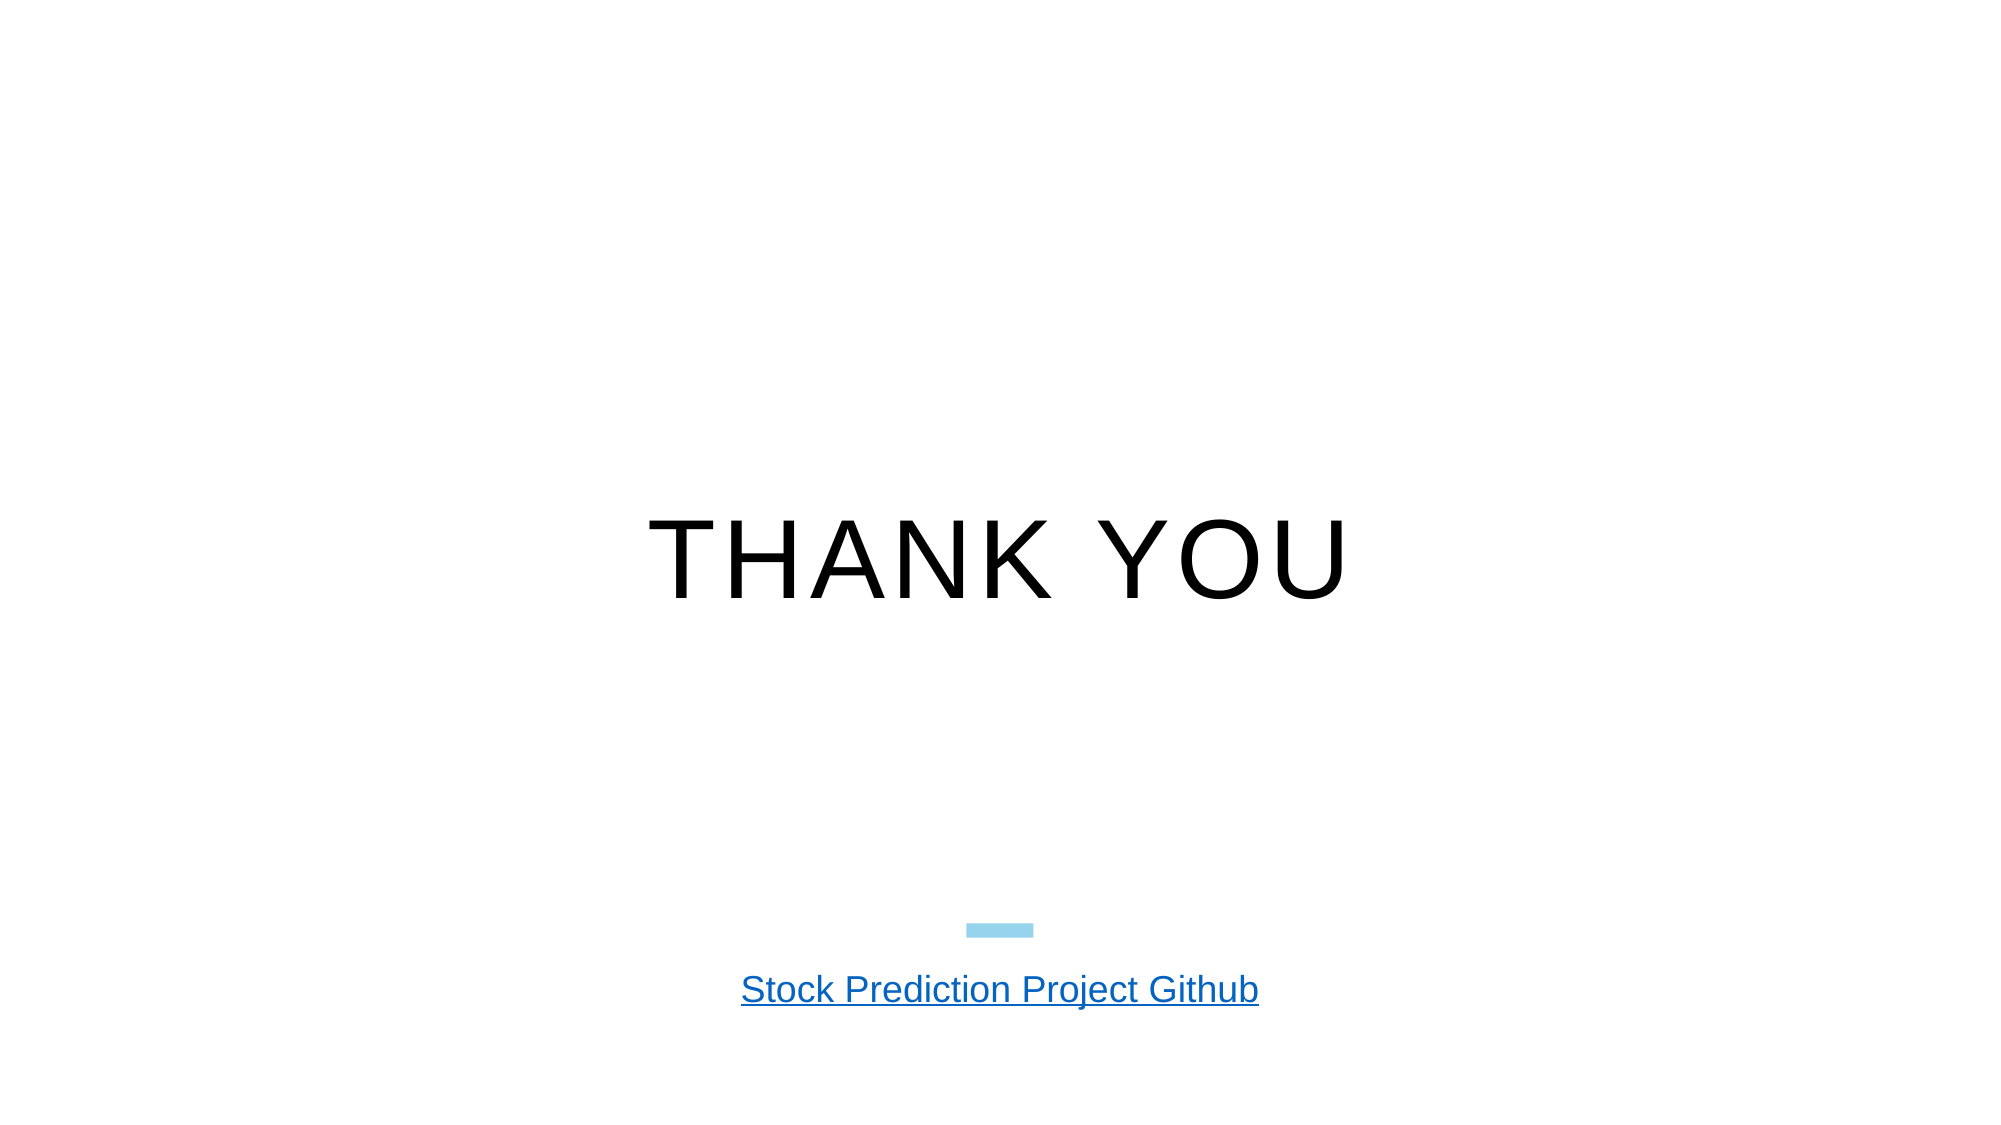

# Thank you
Stock Prediction Project Github